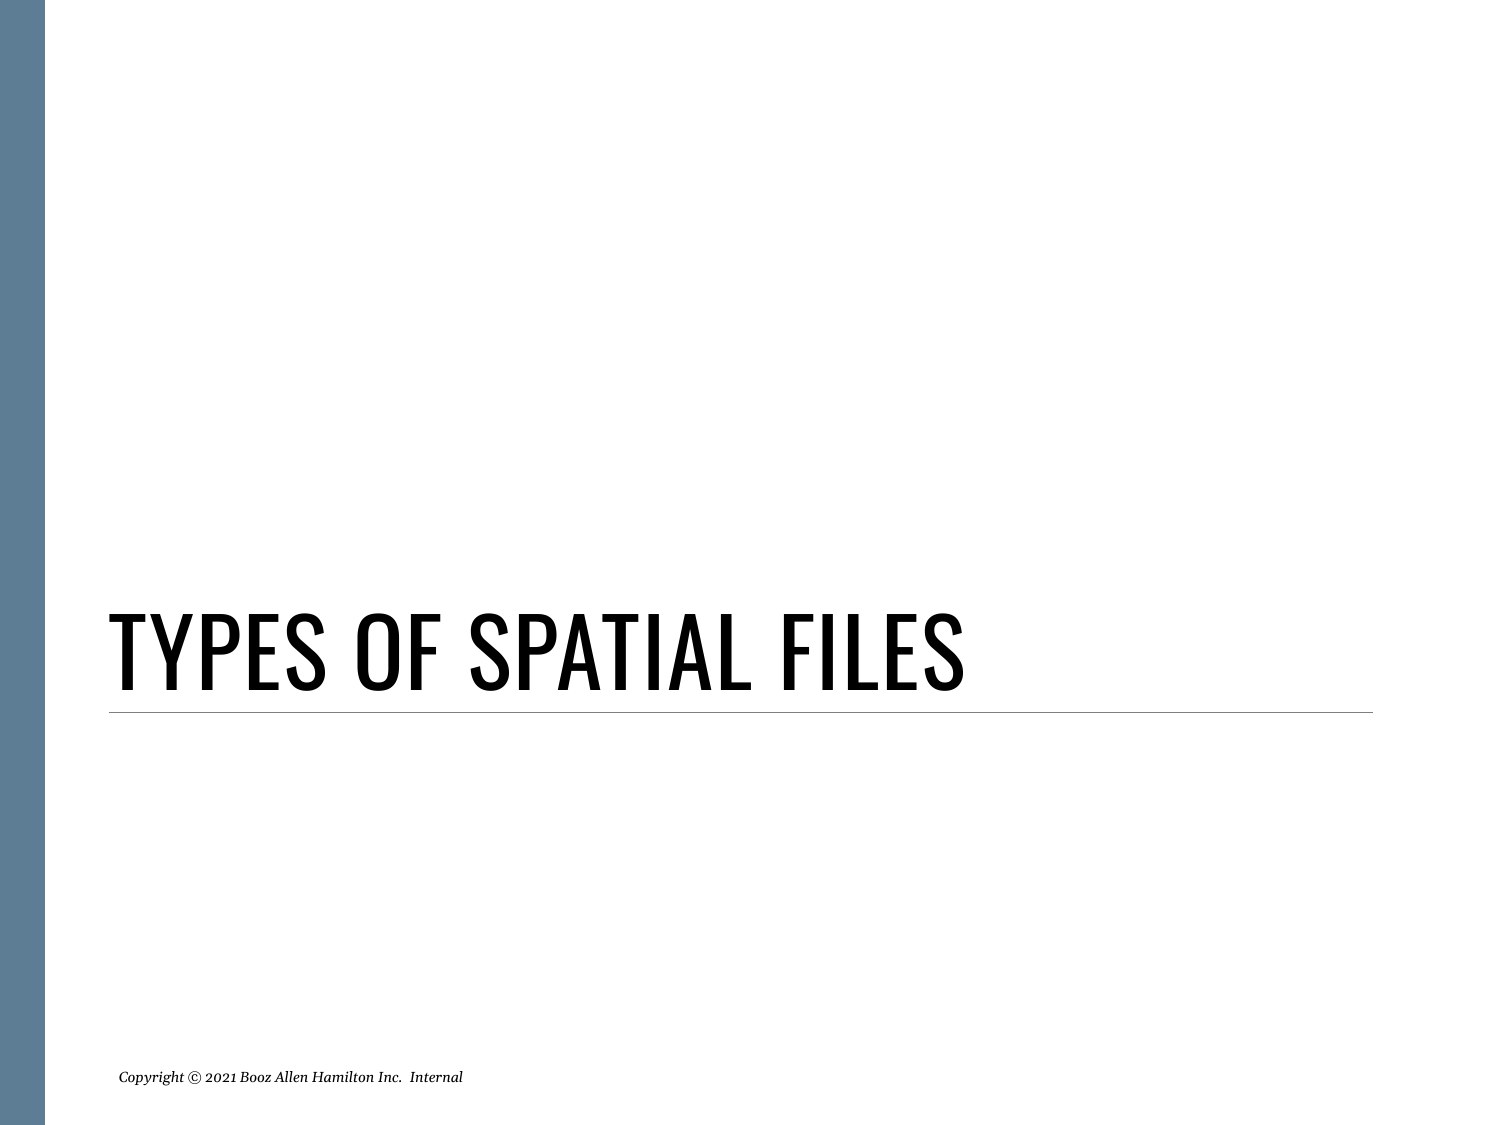

# TYPES OF SPATIAL FILES
Copyright © 2021 Booz Allen Hamilton Inc.  Internal